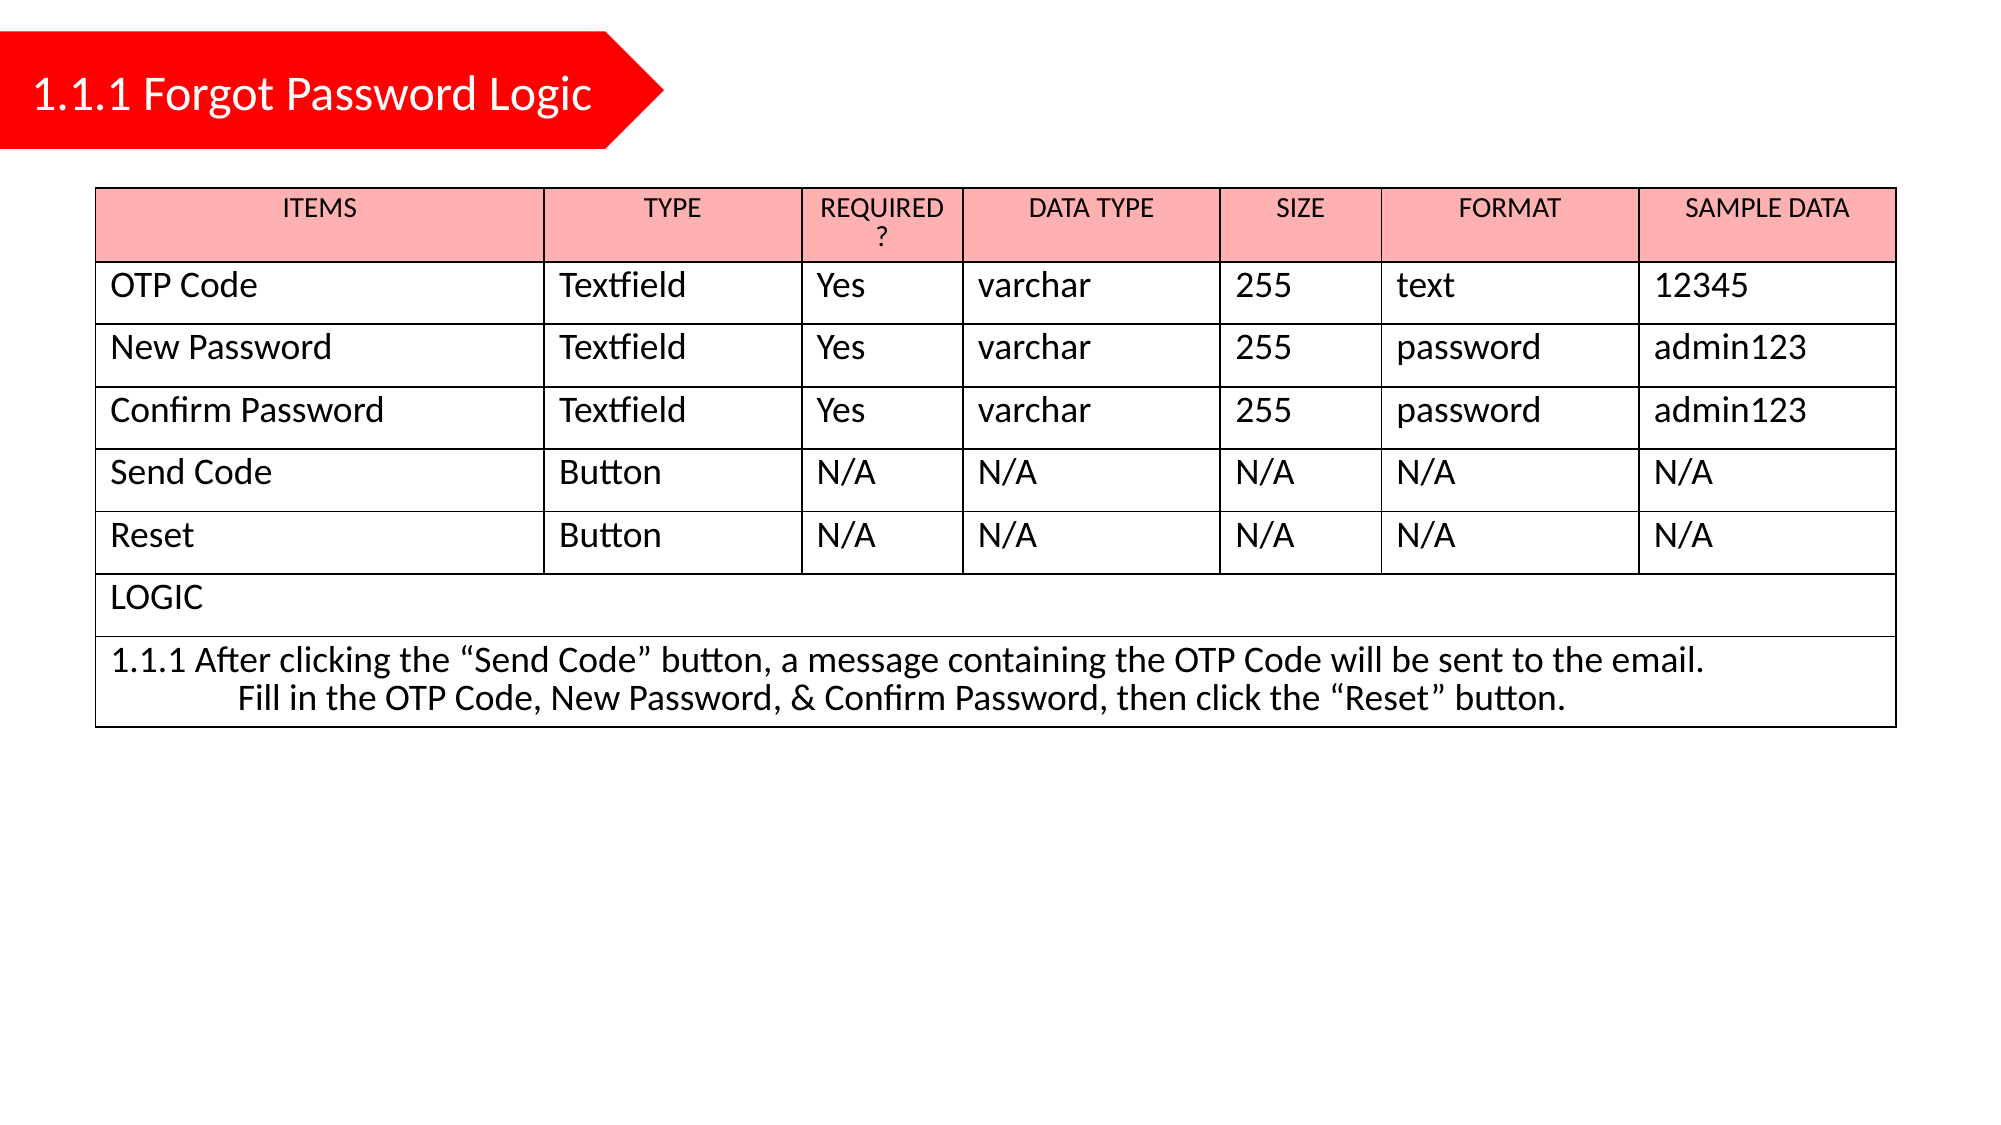

1.1.1 Forgot Password Logic
| ITEMS | TYPE | REQUIRED? | DATA TYPE | SIZE | FORMAT | SAMPLE DATA |
| --- | --- | --- | --- | --- | --- | --- |
| OTP Code | Textfield | Yes | varchar | 255 | text | 12345 |
| New Password | Textfield | Yes | varchar | 255 | password | admin123 |
| Confirm Password | Textfield | Yes | varchar | 255 | password | admin123 |
| Send Code | Button | N/A | N/A | N/A | N/A | N/A |
| Reset | Button | N/A | N/A | N/A | N/A | N/A |
| LOGIC |  |  |  |  |  |  |
| 1.1.1 After clicking the “Send Code” button, a message containing the OTP Code will be sent to the email. Fill in the OTP Code, New Password, & Confirm Password, then click the “Reset” button. |  |  |  |  |  |  |